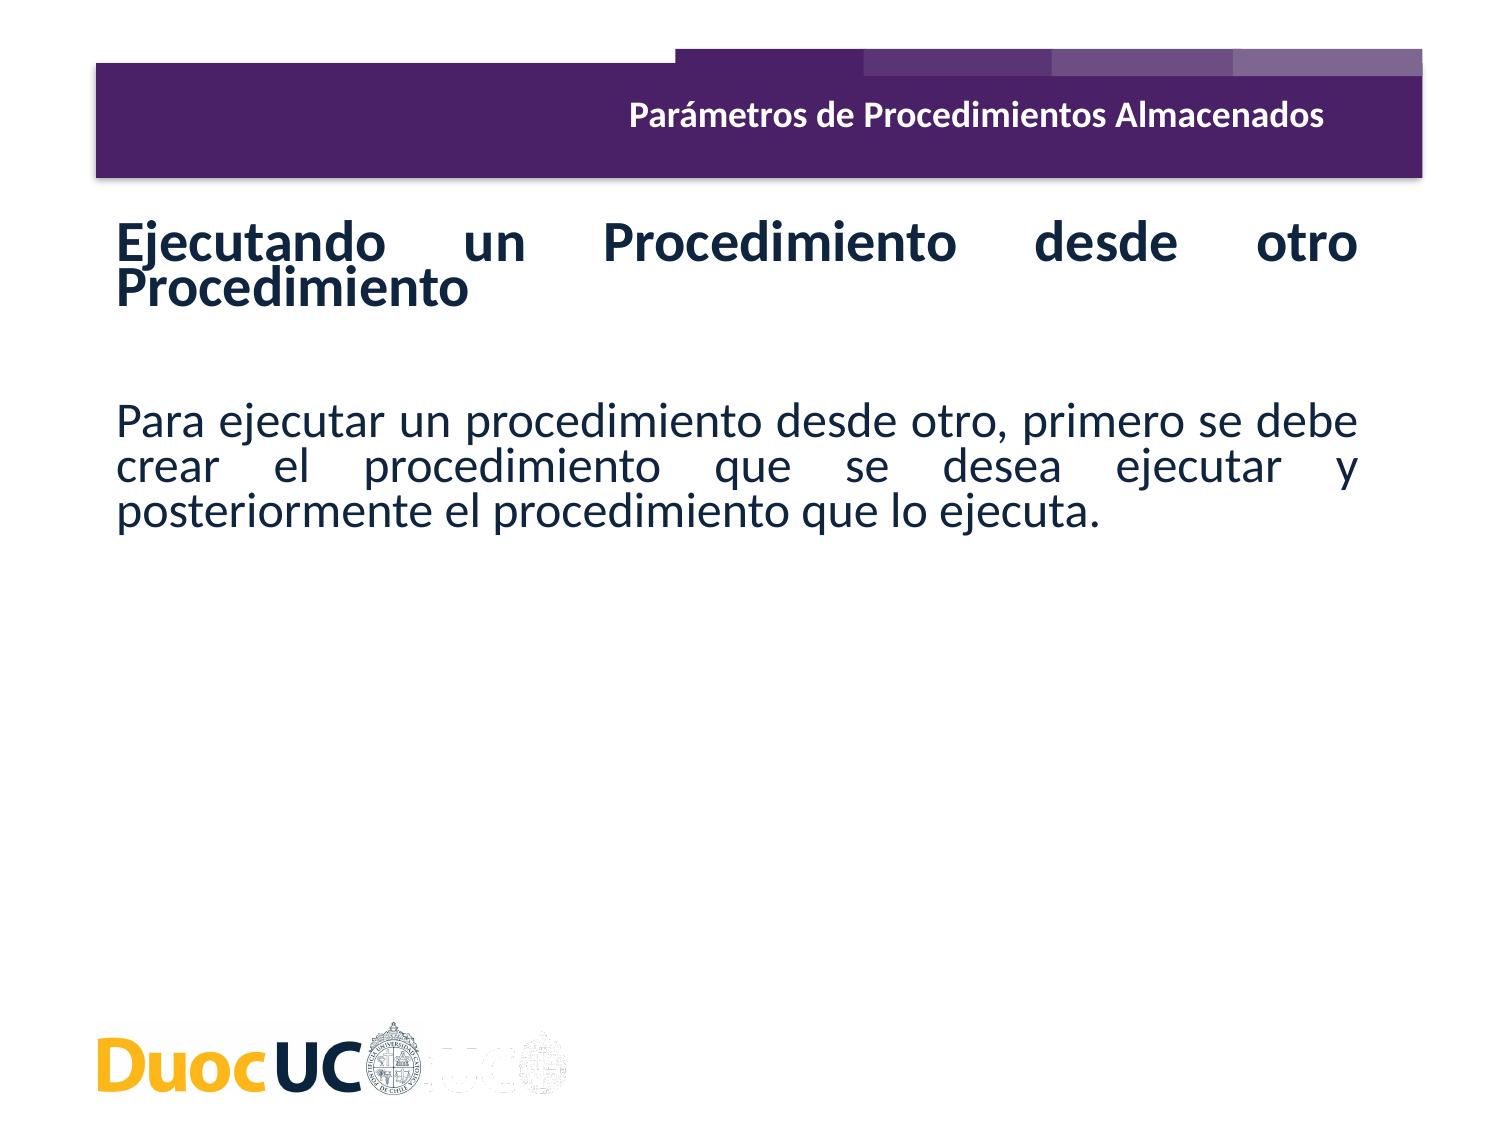

Parámetros de Procedimientos Almacenados
Ejecutando un Procedimiento desde otro Procedimiento

Para ejecutar un procedimiento desde otro, primero se debe crear el procedimiento que se desea ejecutar y posteriormente el procedimiento que lo ejecuta.